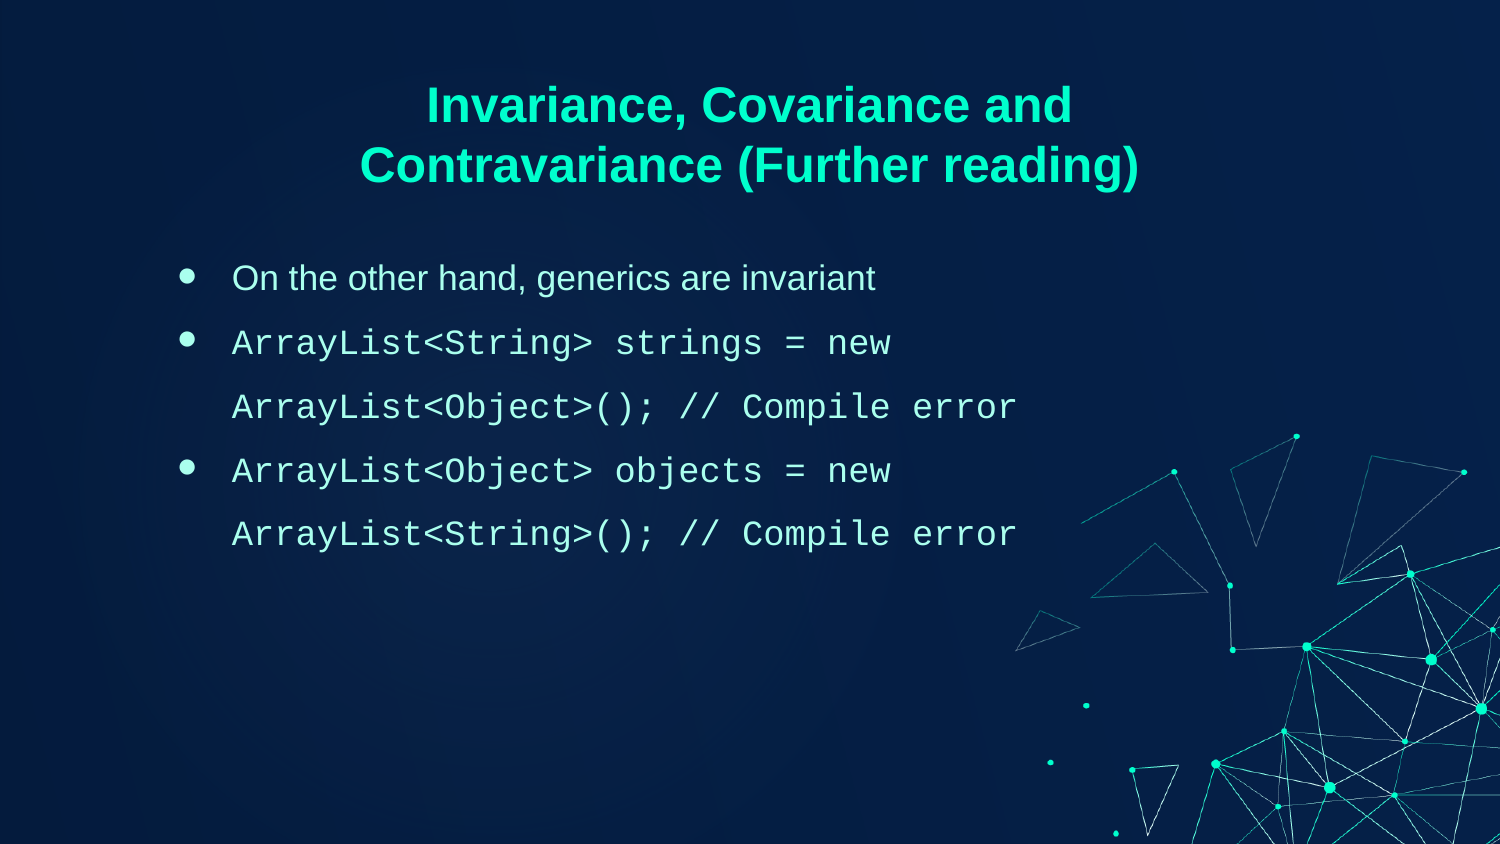

# Invariance, Covariance and Contravariance (Further reading)

On the other hand, generics are invariant
ArrayList<String> strings = new ArrayList<Object>(); // Compile error
ArrayList<Object> objects = new ArrayList<String>(); // Compile error